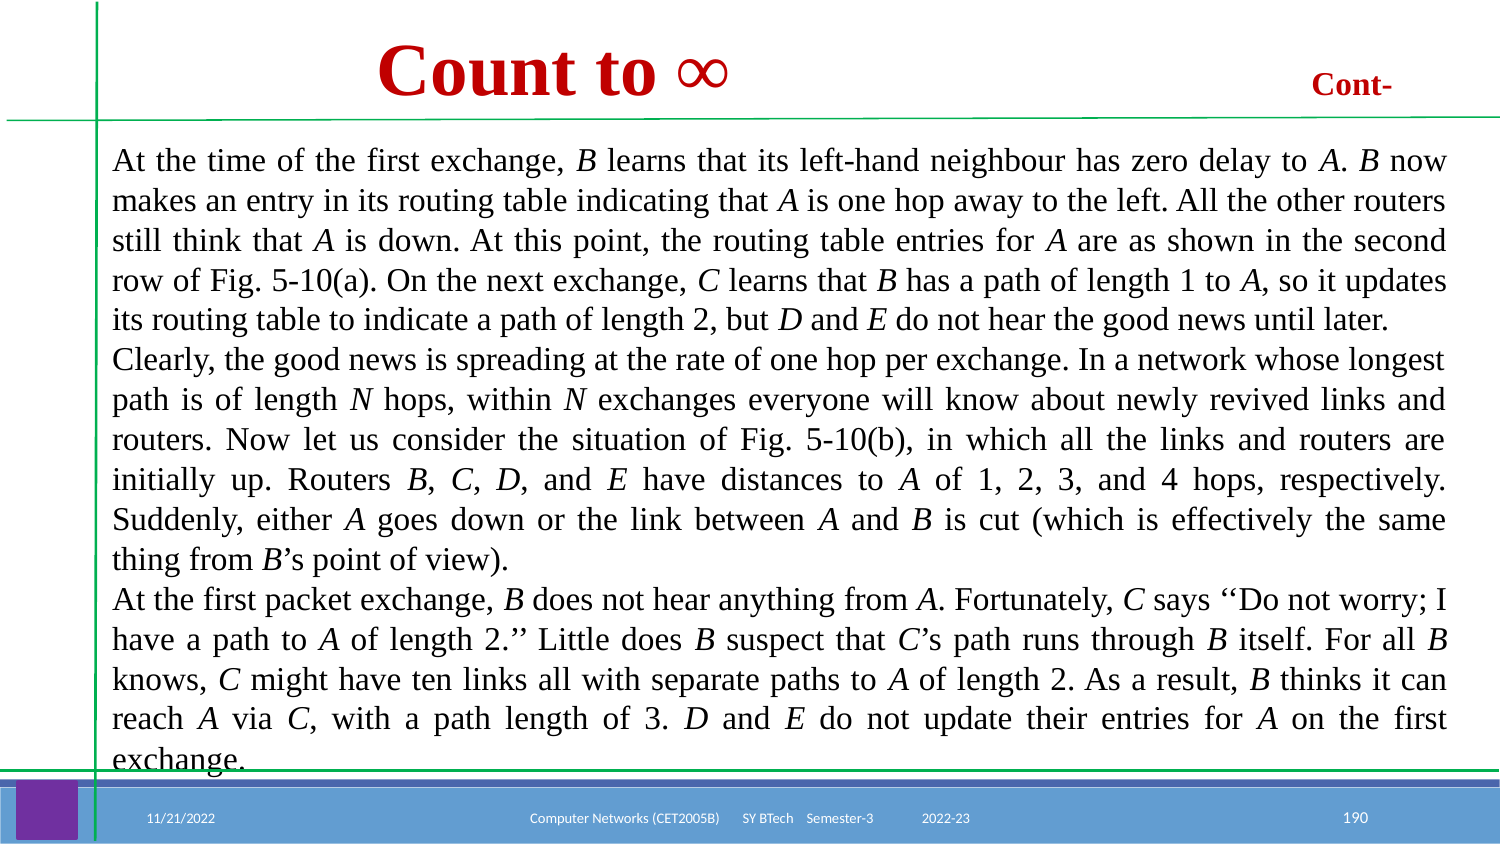

Count to ∞                               Cont-
At the time of the first exchange, B learns that its left-hand neighbour has zero delay to A. B now makes an entry in its routing table indicating that A is one hop away to the left. All the other routers still think that A is down. At this point, the routing table entries for A are as shown in the second row of Fig. 5-10(a). On the next exchange, C learns that B has a path of length 1 to A, so it updates its routing table to indicate a path of length 2, but D and E do not hear the good news until later.
Clearly, the good news is spreading at the rate of one hop per exchange. In a network whose longest path is of length N hops, within N exchanges everyone will know about newly revived links and routers. Now let us consider the situation of Fig. 5-10(b), in which all the links and routers are initially up. Routers B, C, D, and E have distances to A of 1, 2, 3, and 4 hops, respectively. Suddenly, either A goes down or the link between A and B is cut (which is effectively the same thing from B’s point of view).
At the first packet exchange, B does not hear anything from A. Fortunately, C says ‘‘Do not worry; I have a path to A of length 2.’’ Little does B suspect that C’s path runs through B itself. For all B knows, C might have ten links all with separate paths to A of length 2. As a result, B thinks it can reach A via C, with a path length of 3. D and E do not update their entries for A on the first exchange.

11/21/2022
Computer Networks (CET2005B)       SY BTech    Semester-3               2022-23
190